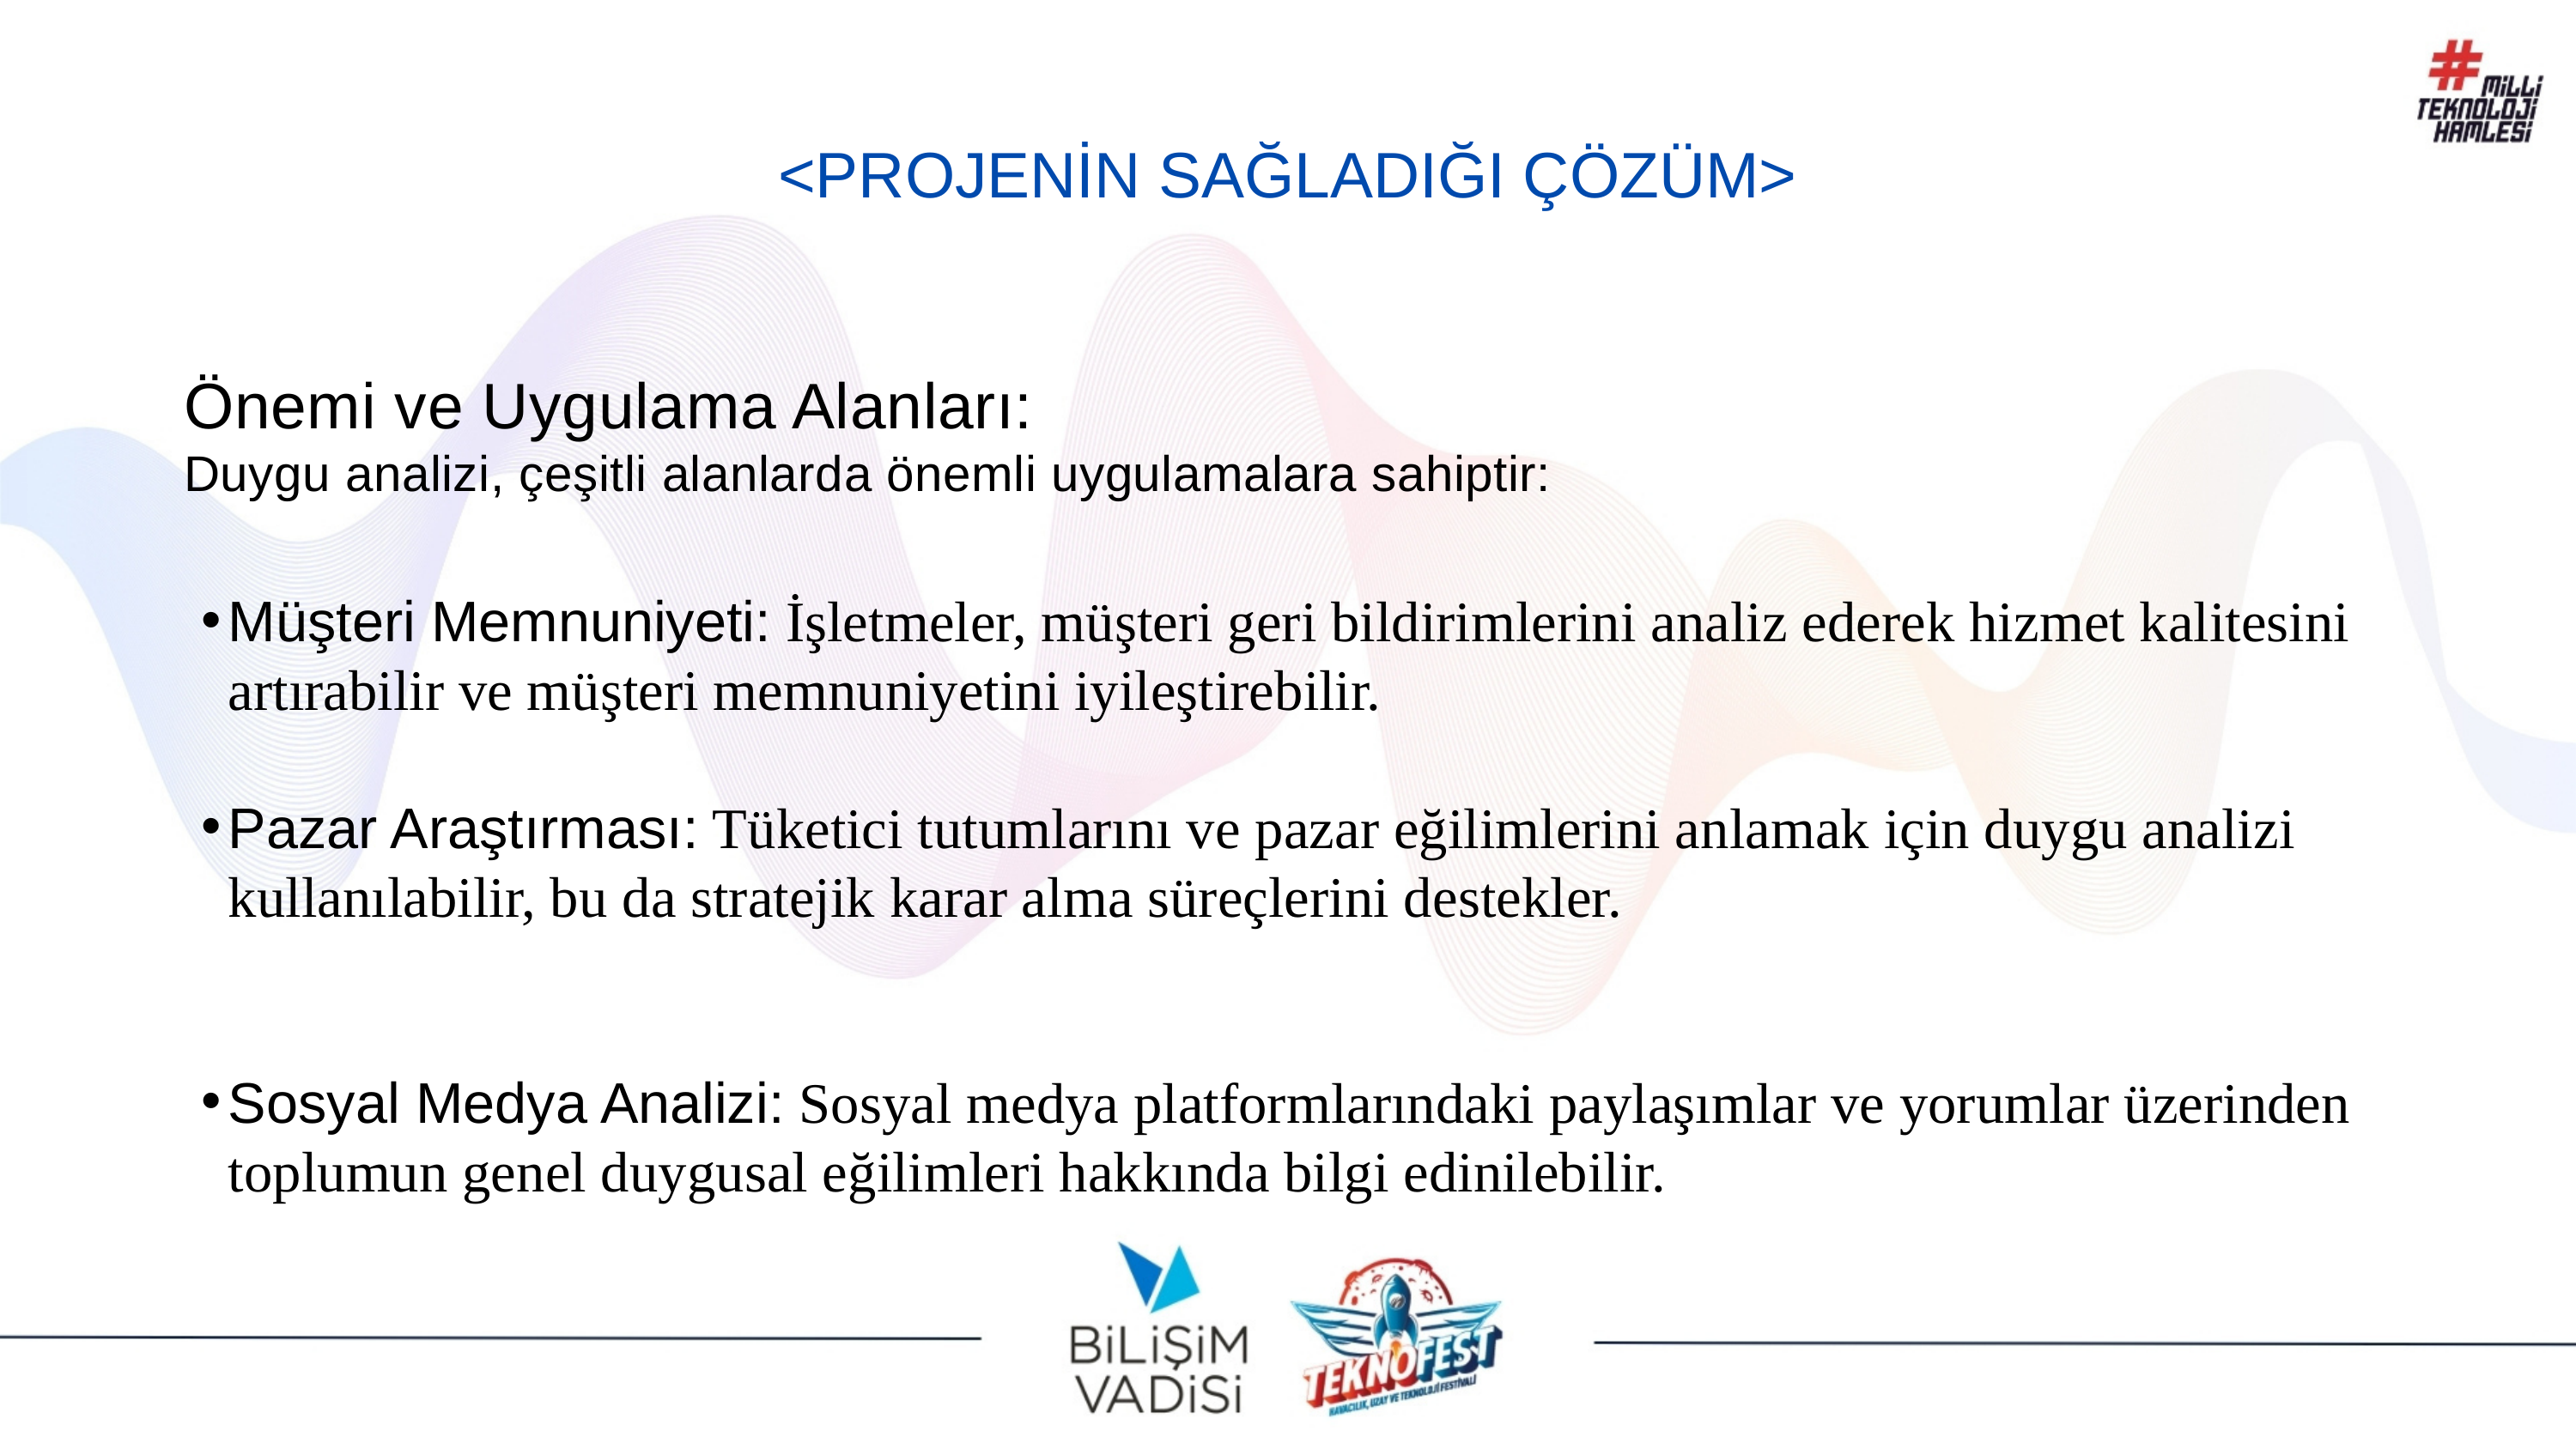

<PROJENİN SAĞLADIĞI ÇÖZÜM>
Önemi ve Uygulama Alanları:
Duygu analizi, çeşitli alanlarda önemli uygulamalara sahiptir:

Müşteri Memnuniyeti: İşletmeler, müşteri geri bildirimlerini analiz ederek hizmet kalitesini artırabilir ve müşteri memnuniyetini iyileştirebilir.

Pazar Araştırması: Tüketici tutumlarını ve pazar eğilimlerini anlamak için duygu analizi kullanılabilir, bu da stratejik karar alma süreçlerini destekler.

Sosyal Medya Analizi: Sosyal medya platformlarındaki paylaşımlar ve yorumlar üzerinden toplumun genel duygusal eğilimleri hakkında bilgi edinilebilir.